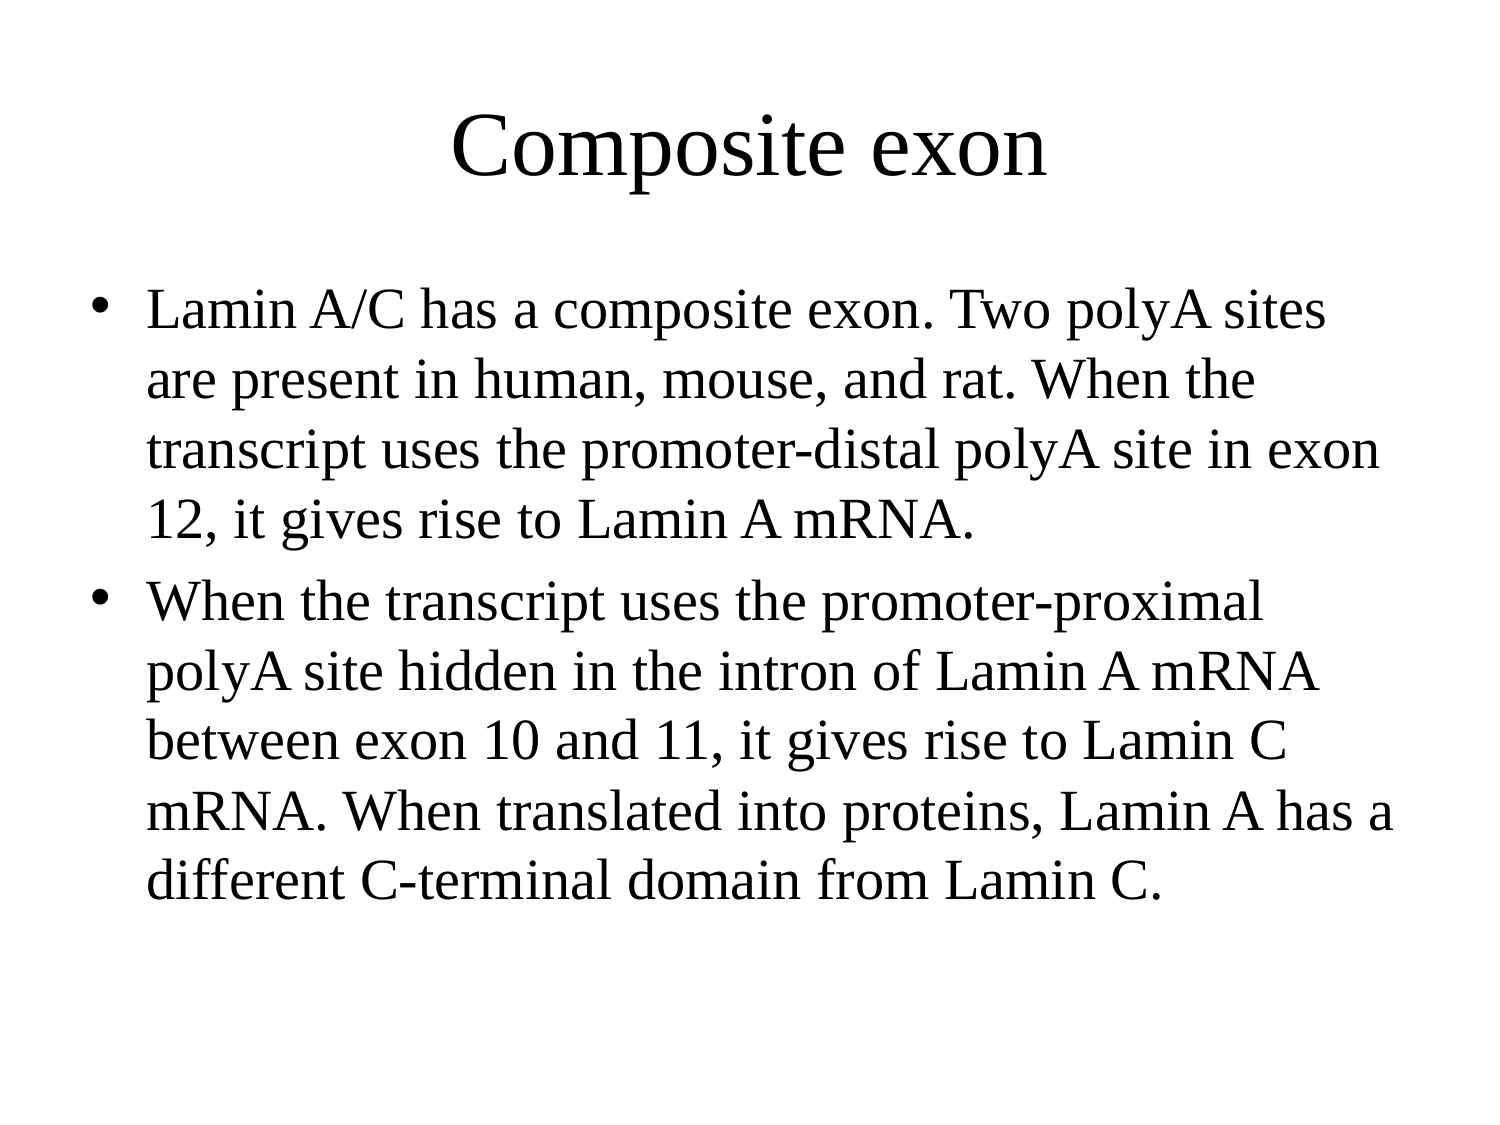

# Composite exon
Lamin A/C has a composite exon. Two polyA sites are present in human, mouse, and rat. When the transcript uses the promoter-distal polyA site in exon 12, it gives rise to Lamin A mRNA.
When the transcript uses the promoter-proximal polyA site hidden in the intron of Lamin A mRNA between exon 10 and 11, it gives rise to Lamin C mRNA. When translated into proteins, Lamin A has a different C-terminal domain from Lamin C.